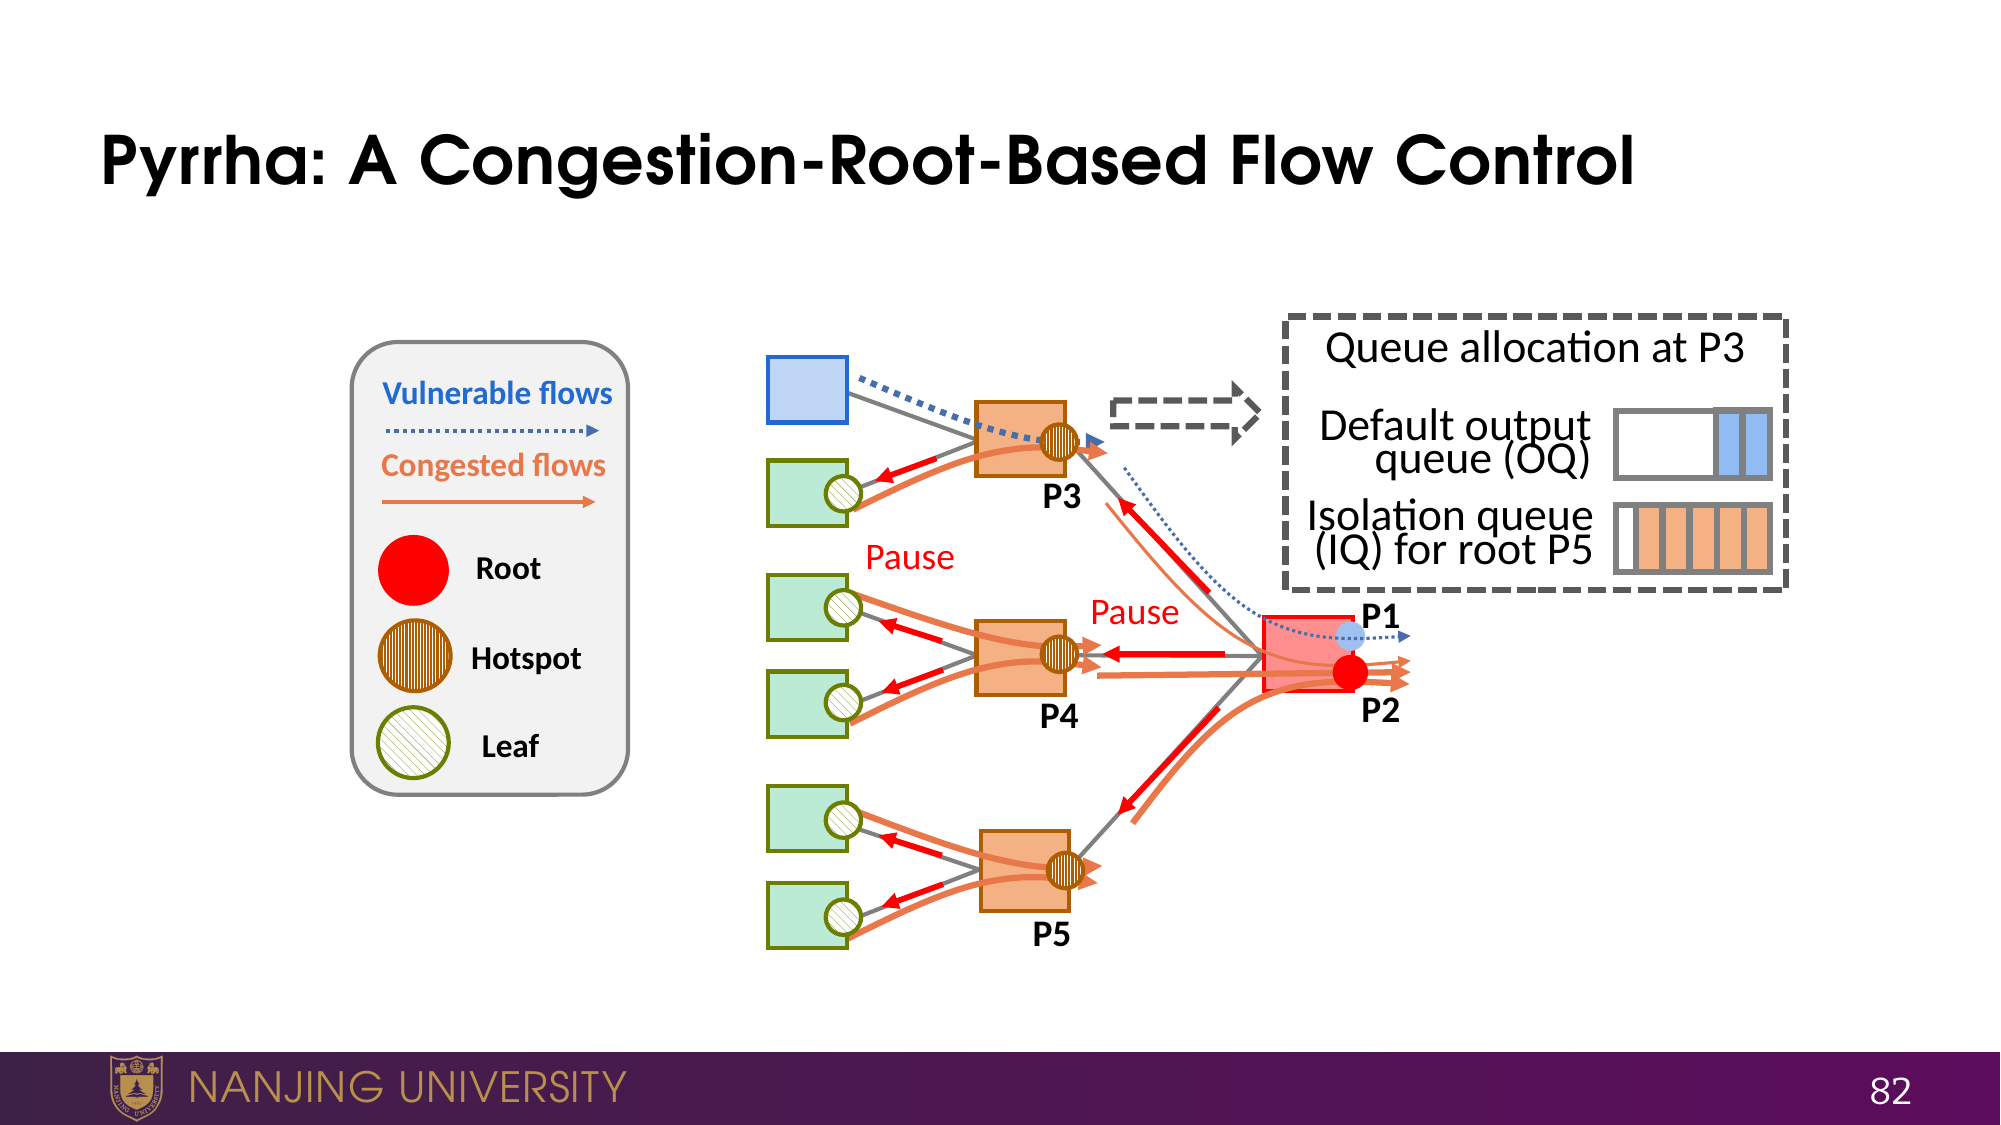

# Pyrrha: A Congestion-Root-Based Flow Control

Queue allocation at P3

Vulnerable flows

Default output queue (OQ)

Congested flows

P3

Isolation queue (IQ) for root P5

Pause

Root

Pause
P1

Hotspot

P2

P4

Leaf

P5
82